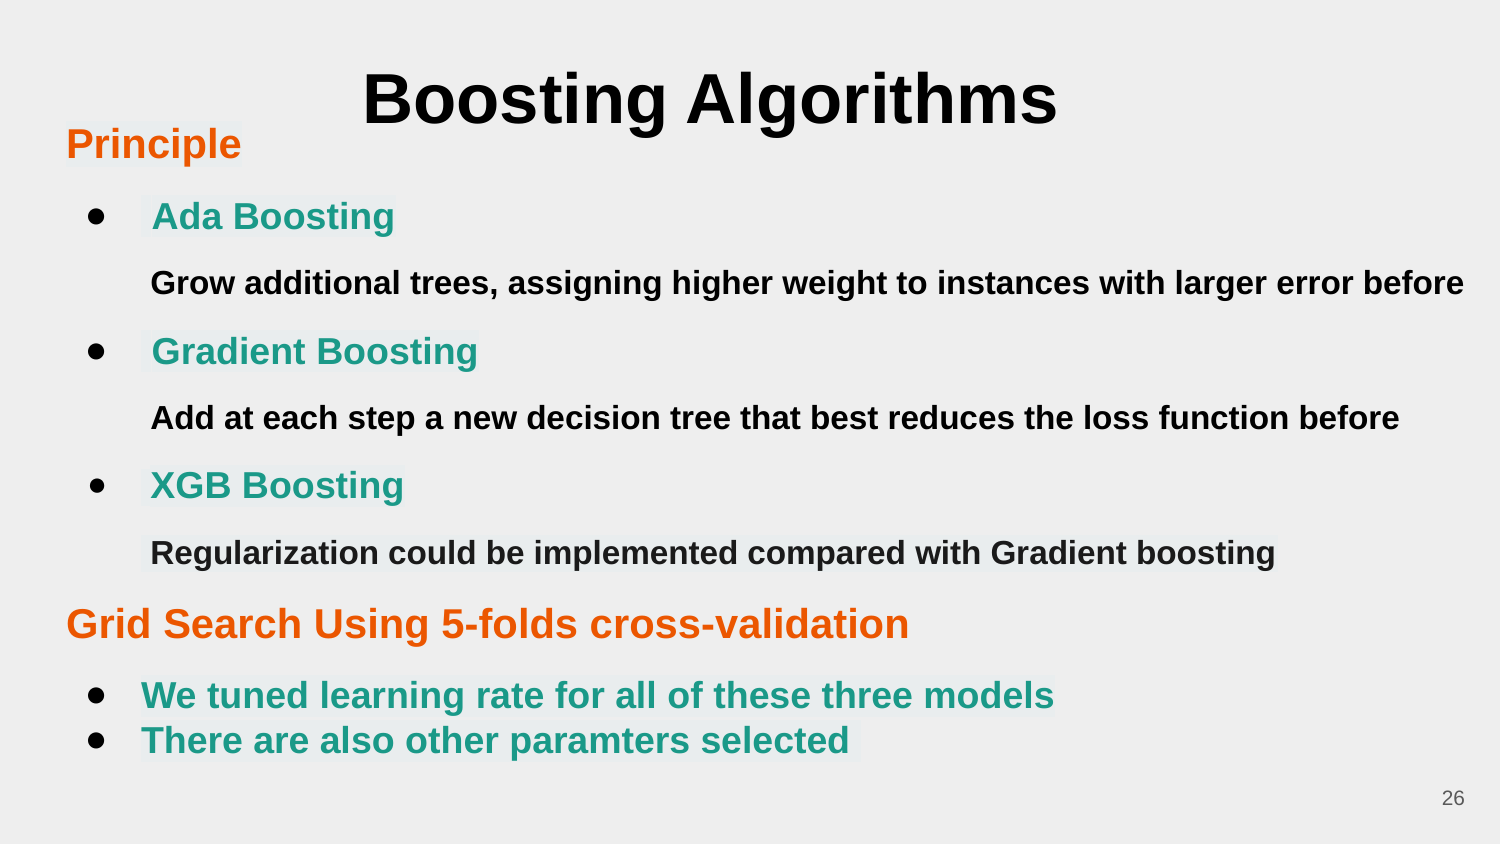

# Boosting Algorithms
Principle
 Ada Boosting
 Grow additional trees, assigning higher weight to instances with larger error before
 Gradient Boosting
 Add at each step a new decision tree that best reduces the loss function before
 XGB Boosting
 Regularization could be implemented compared with Gradient boosting
Grid Search Using 5-folds cross-validation
We tuned learning rate for all of these three models
There are also other paramters selected

Bloxplot for numerial features
26